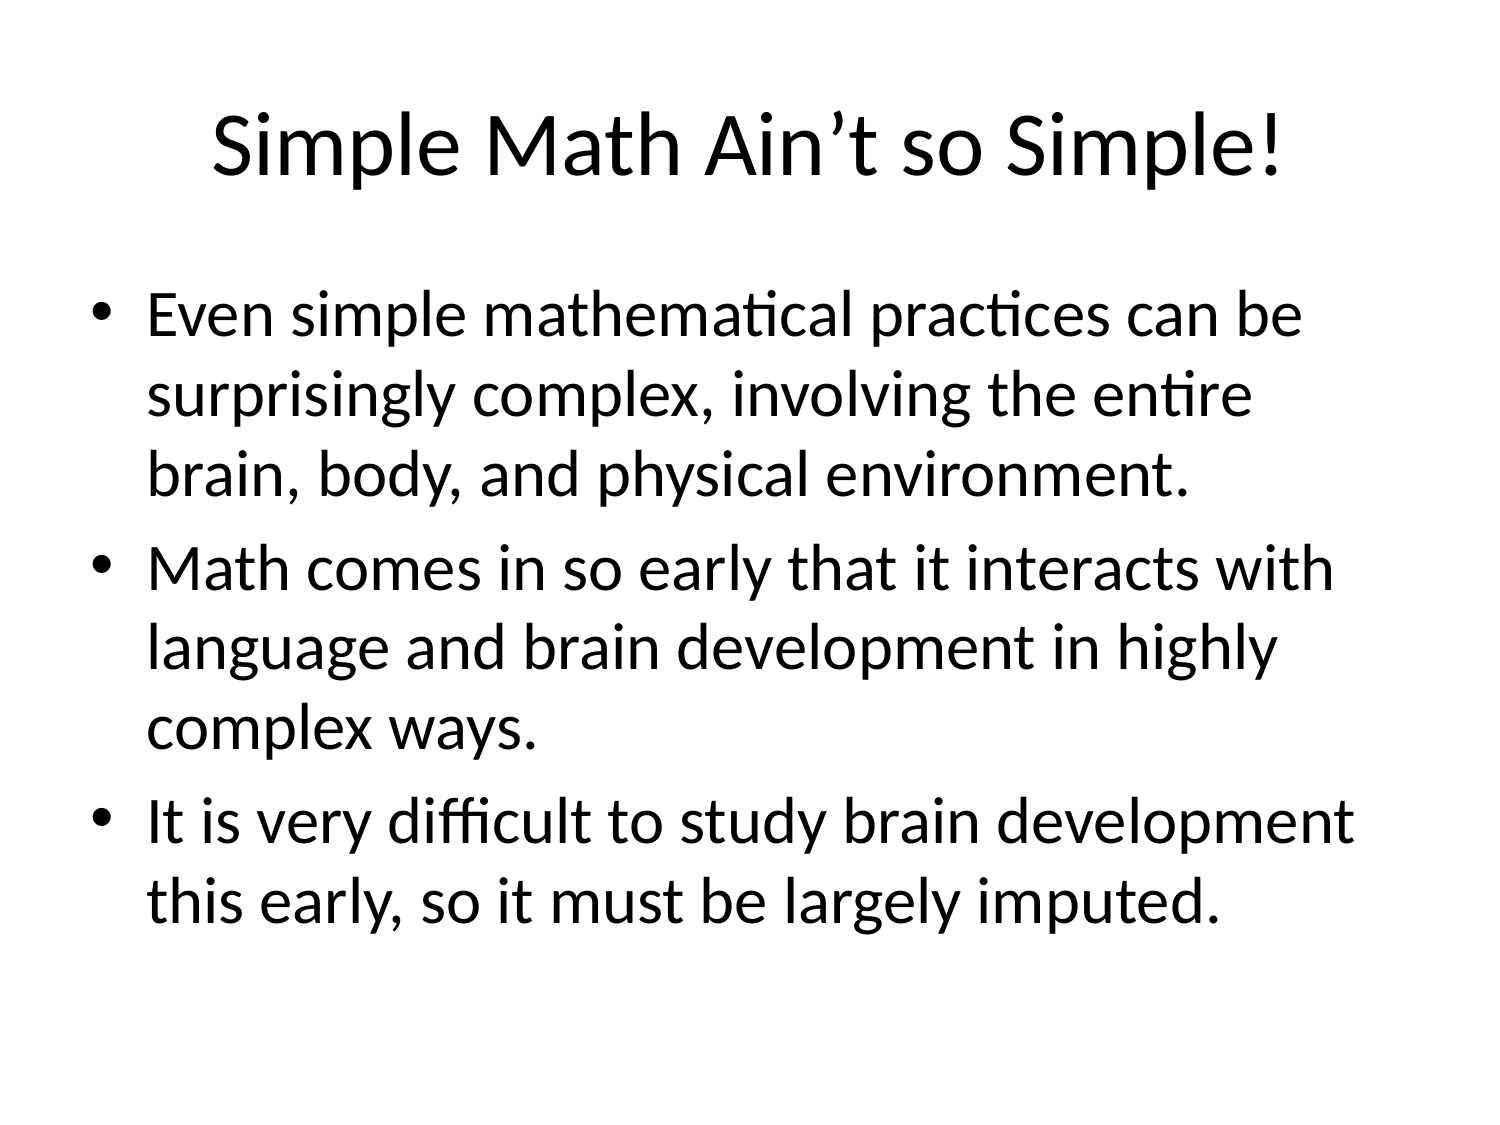

# Simple Math Ain’t so Simple!
Even simple mathematical practices can be surprisingly complex, involving the entire brain, body, and physical environment.
Math comes in so early that it interacts with language and brain development in highly complex ways.
It is very difficult to study brain development this early, so it must be largely imputed.